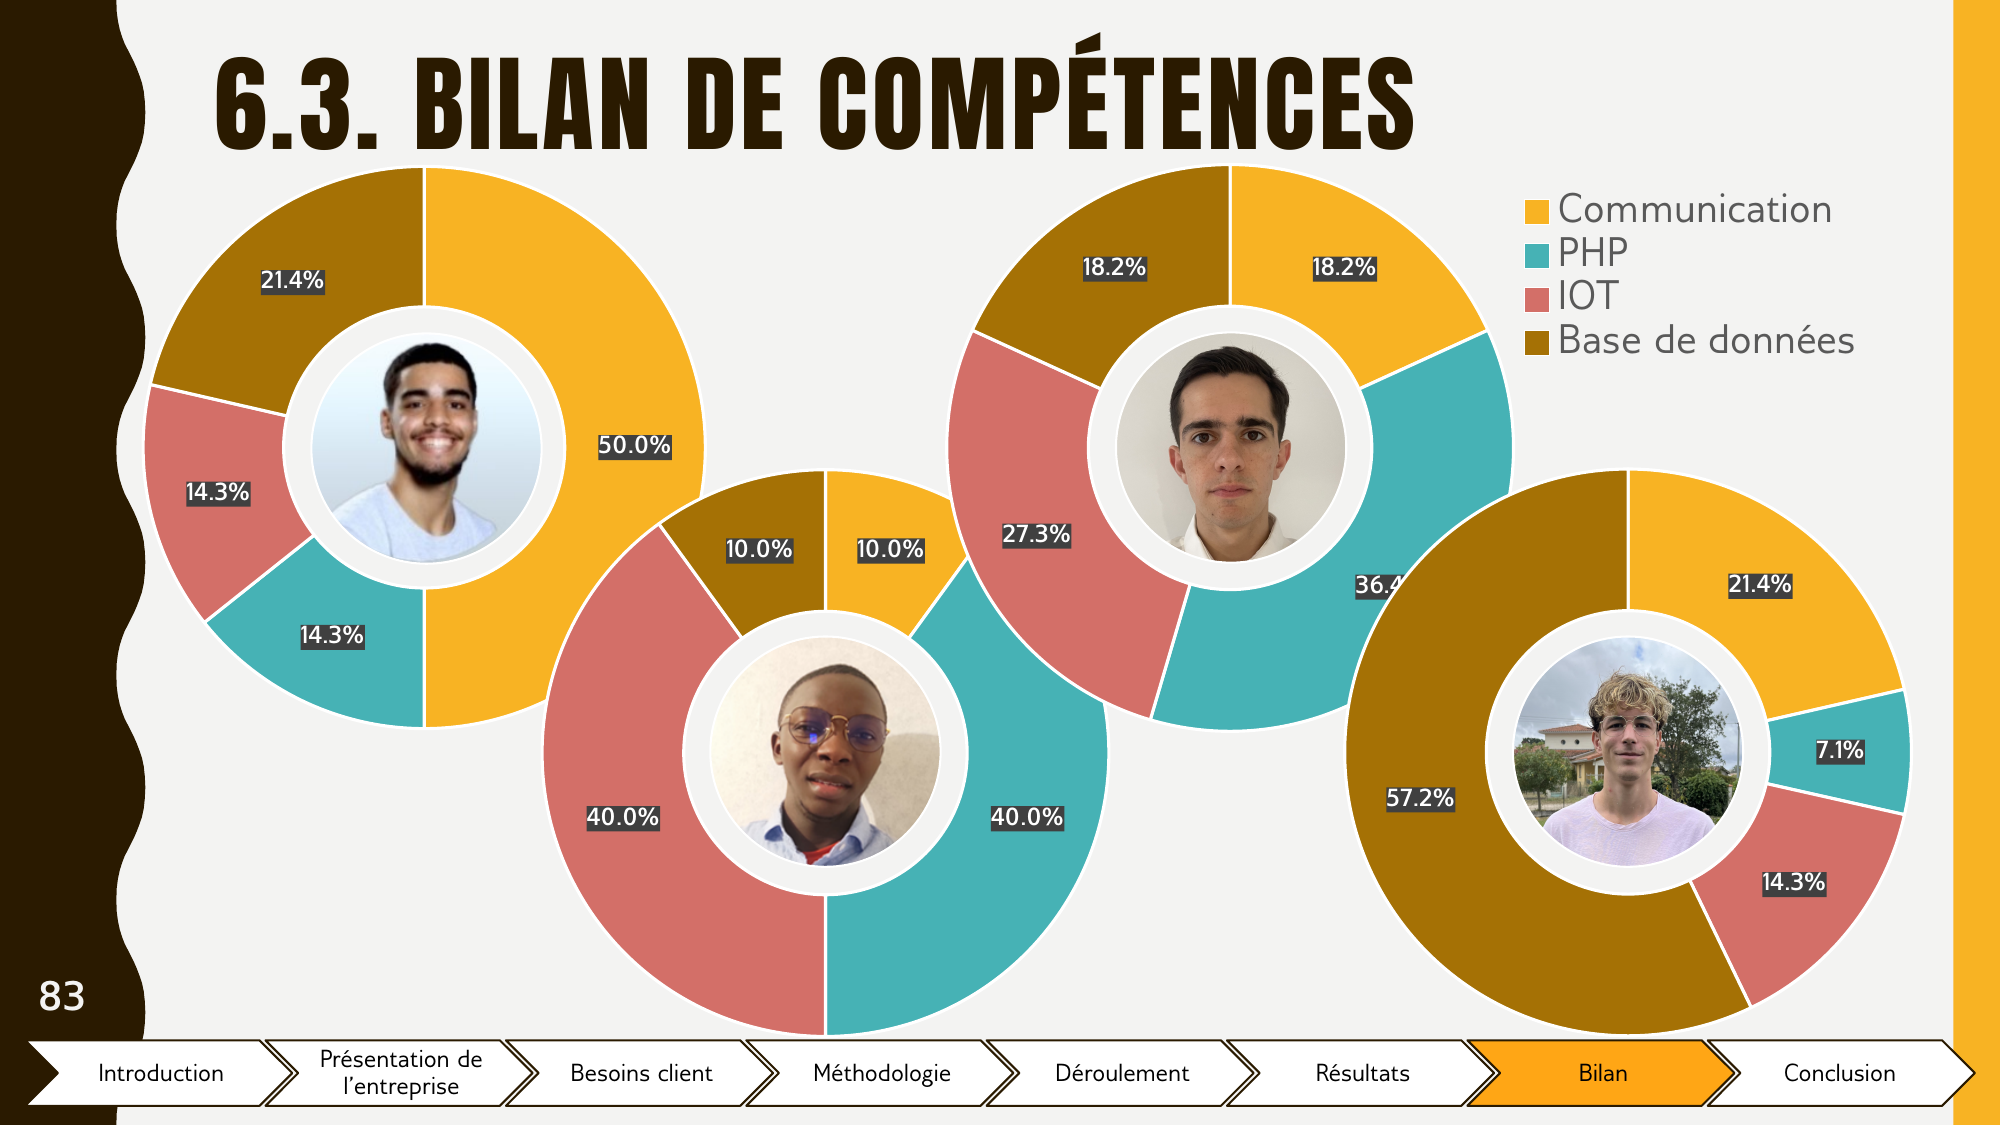

### Chart

| Category | Légende |
|---|---|
| Communication | 0.0 |
| PHP | 0.0 |
| IOT | 0.0 |
| Base de données | 0.0 |
6.3. Bilan de compétences

### Chart

| Category | Marwan |
|---|---|
| Communication | 50.0 |
| PHP | 14.3 |
| IOT | 14.3 |
| Base de données | 21.4 |

### Chart

| Category | Maxence |
|---|---|
| Communication | 18.2 |
| PHP | 36.4 |
| IOT | 27.3 |
| Base de données | 18.2 |

### Chart

| Category | Angelo |
|---|---|
| Communication | 21.4 |
| PHP | 7.1 |
| IOT | 14.3 |
| Base de données | 57.1 |

### Chart

| Category | Guychel |
|---|---|
| Communication | 10.0 |
| PHP | 40.0 |
| IOT | 40.0 |
| Base de données | 10.0 |
83
Introduction
Présentation de l’entreprise
Besoins client
Méthodologie
Déroulement
Résultats
Bilan
Conclusion